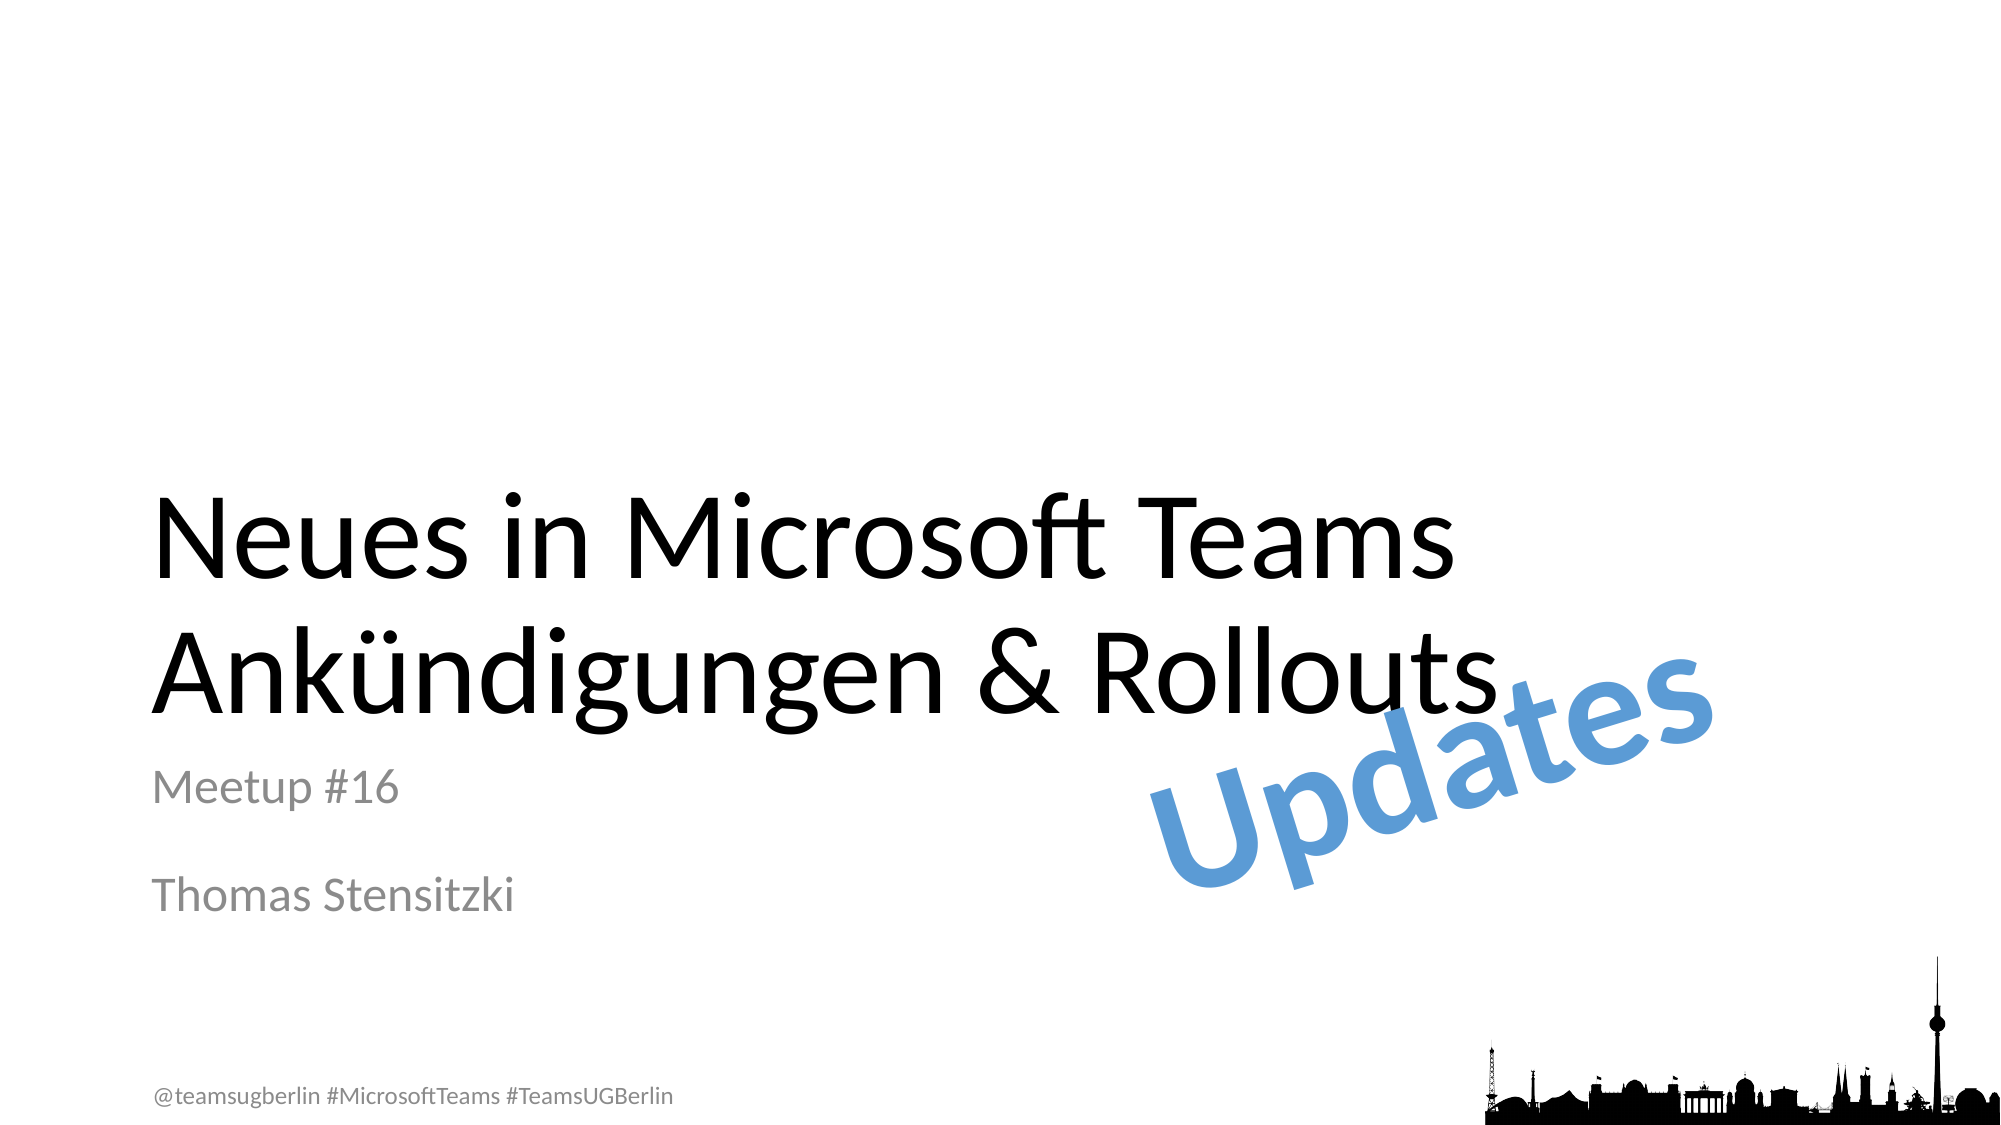

# Neues in Microsoft Teams Ankündigungen & Rollouts
Updates
Meetup #16
Thomas Stensitzki